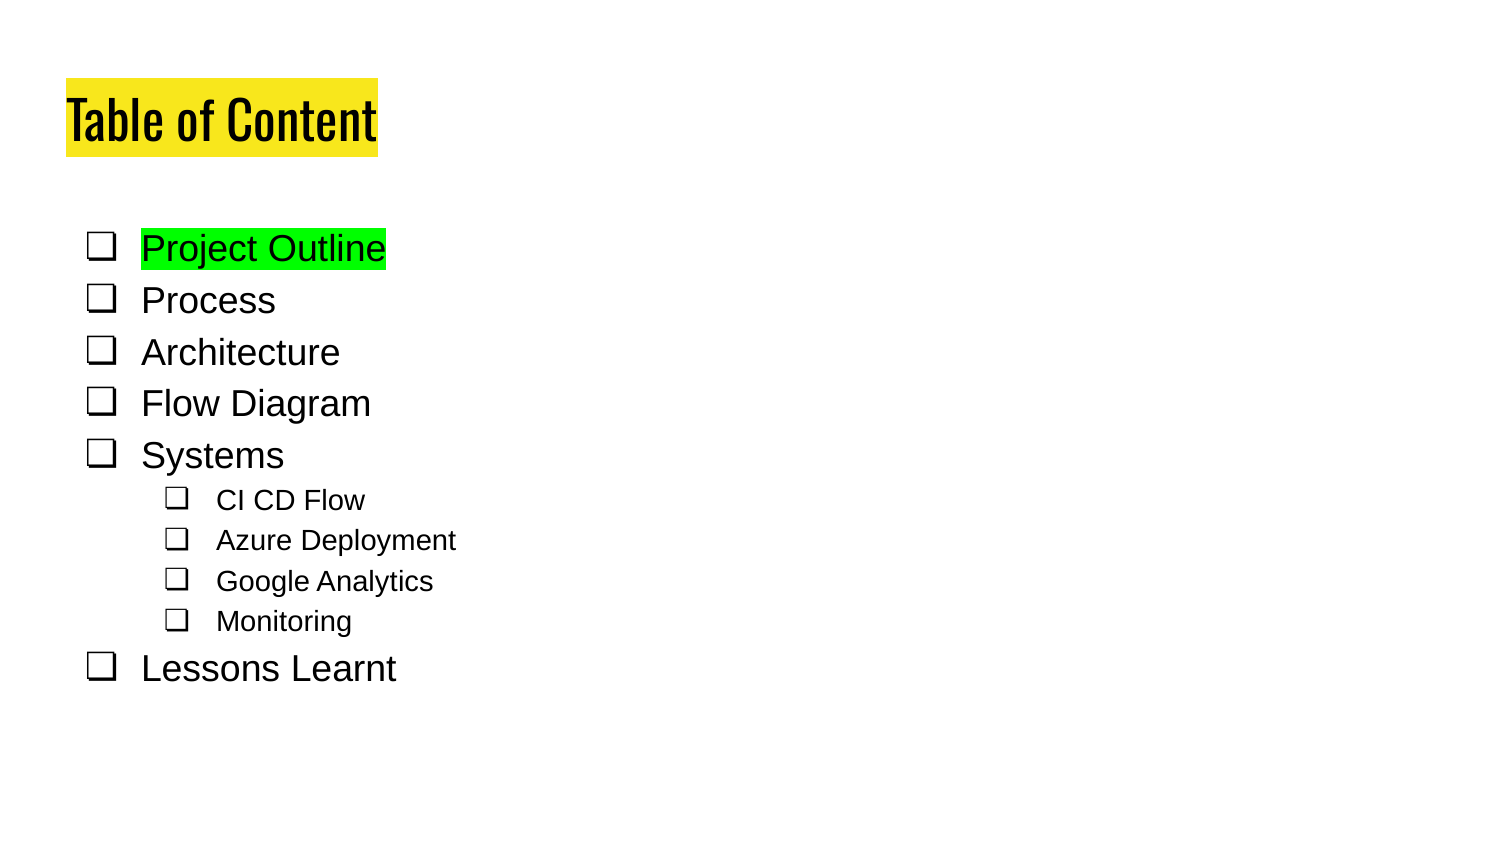

# Table of Content
Project Outline
Process
Architecture
Flow Diagram
Systems
CI CD Flow
Azure Deployment
Google Analytics
Monitoring
Lessons Learnt